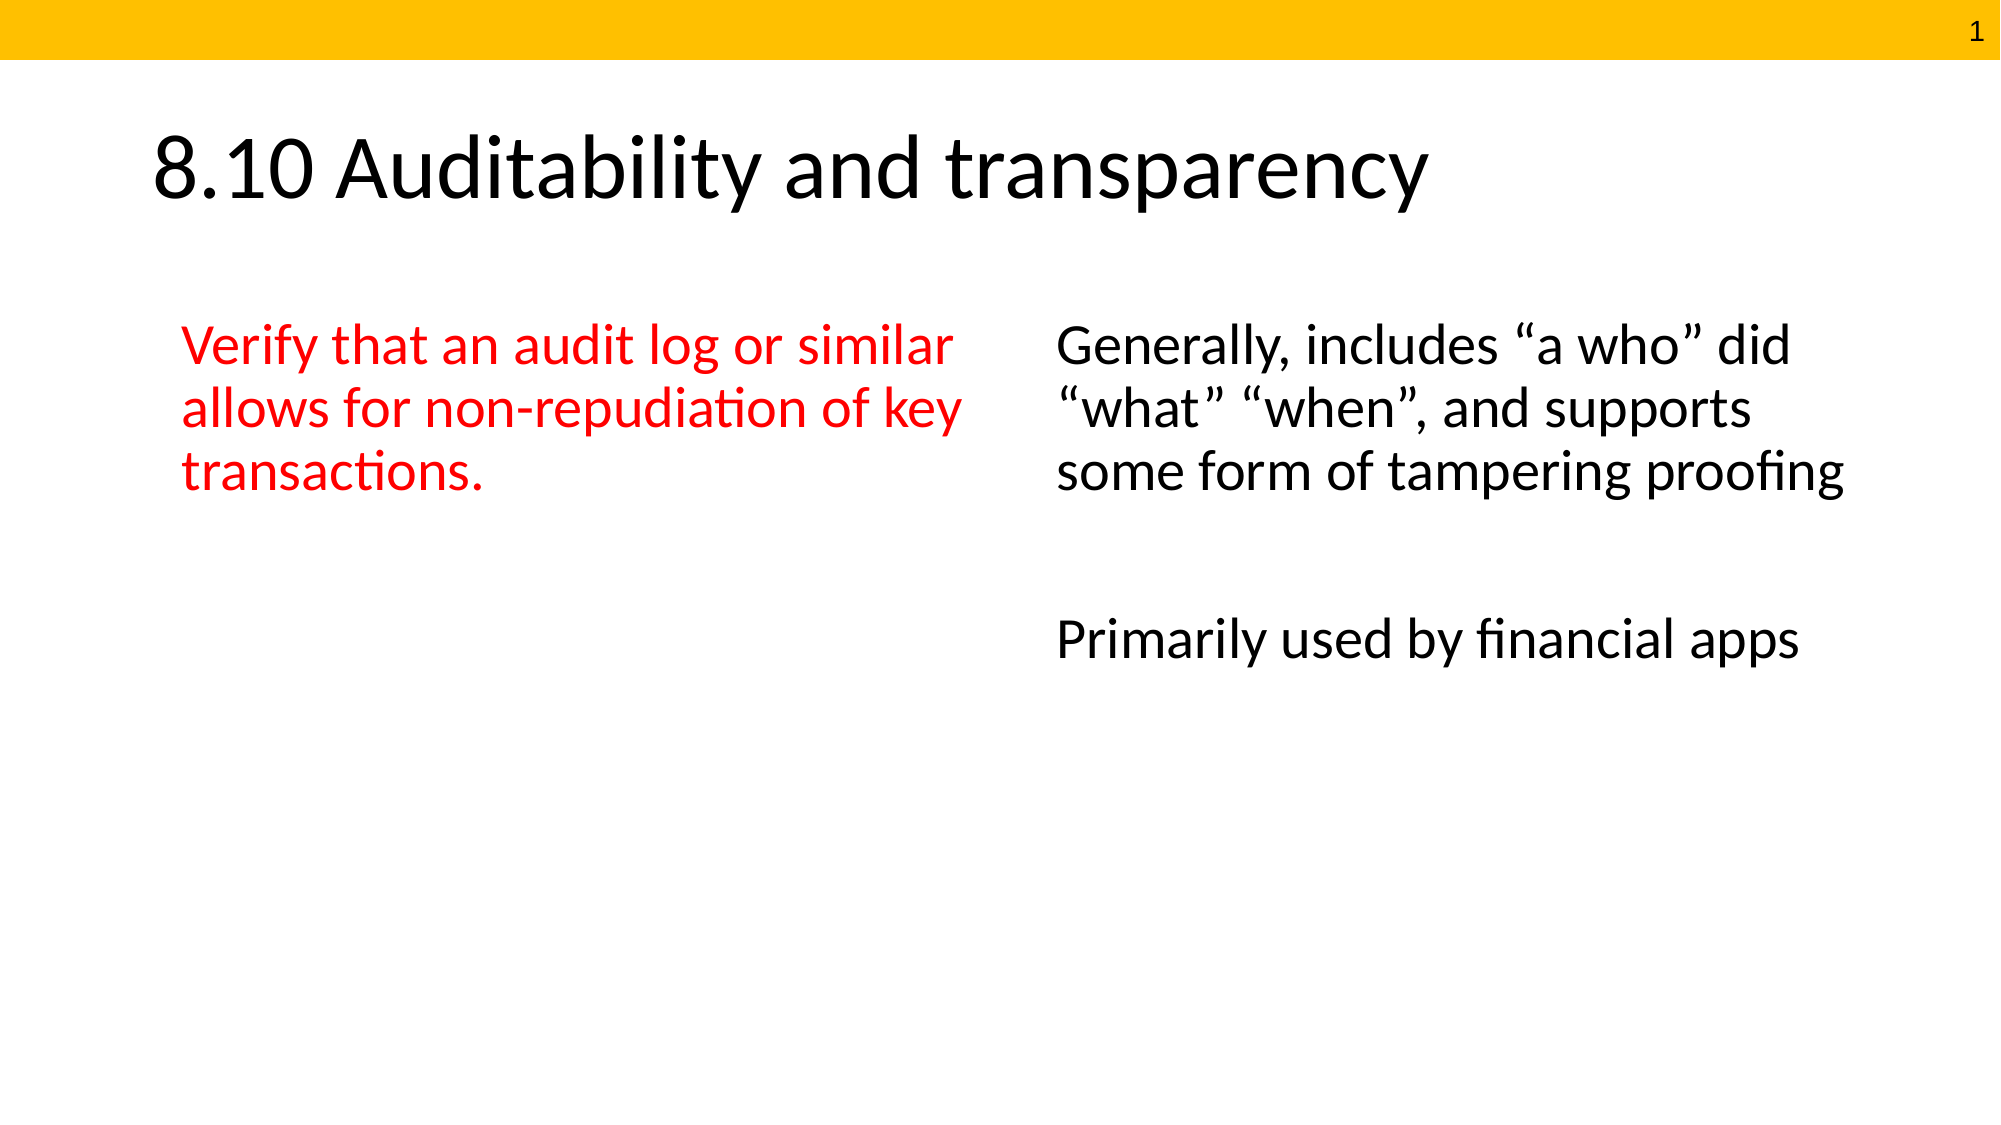

# 8.10 Auditability and transparency
Verify that an audit log or similar allows for non-repudiation of key transactions.
Generally, includes “a who” did “what” “when”, and supports some form of tampering proofing

Primarily used by financial apps